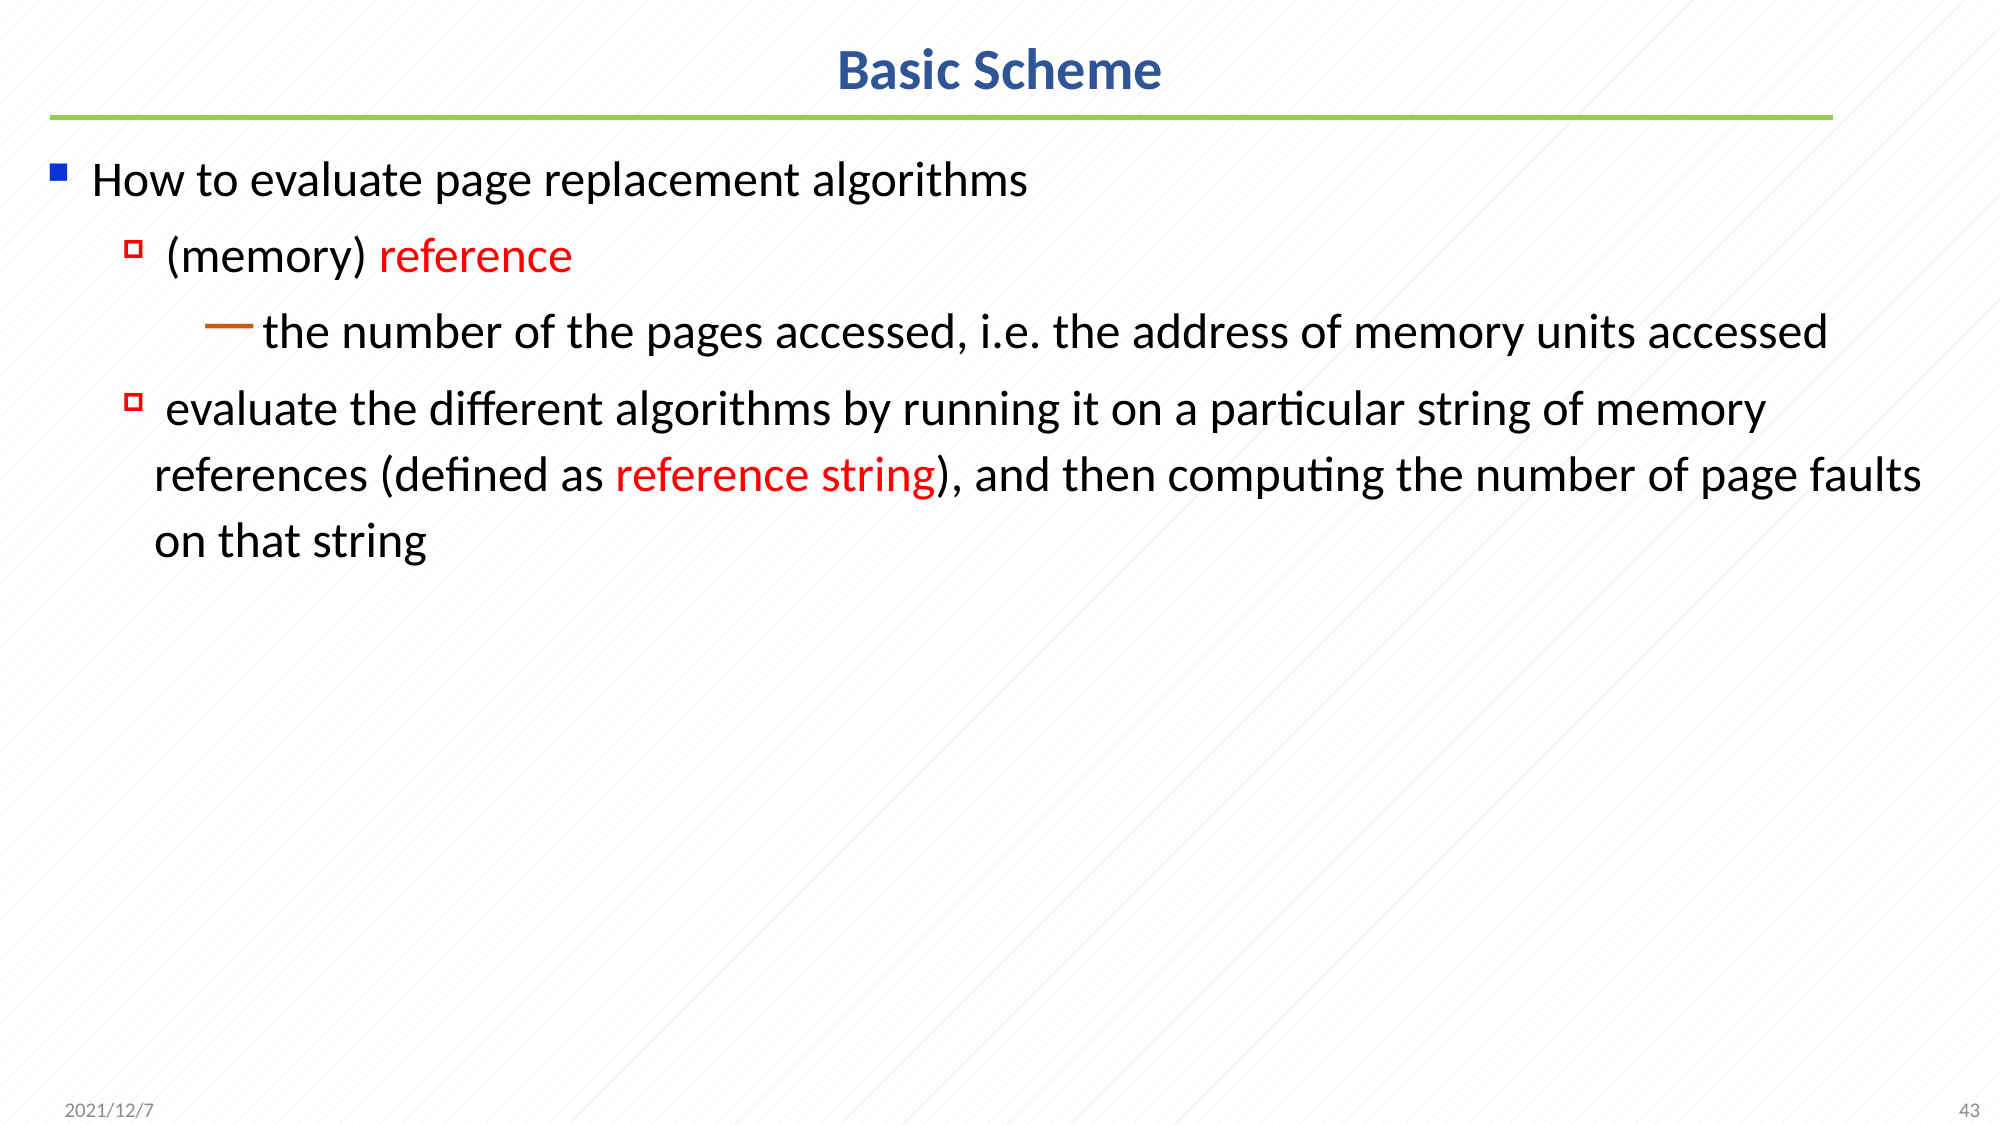

# Basic Scheme
How to evaluate page replacement algorithms
 (memory) reference
the number of the pages accessed, i.e. the address of memory units accessed
 evaluate the different algorithms by running it on a particular string of memory references (defined as reference string), and then computing the number of page faults on that string

43
2021/12/7